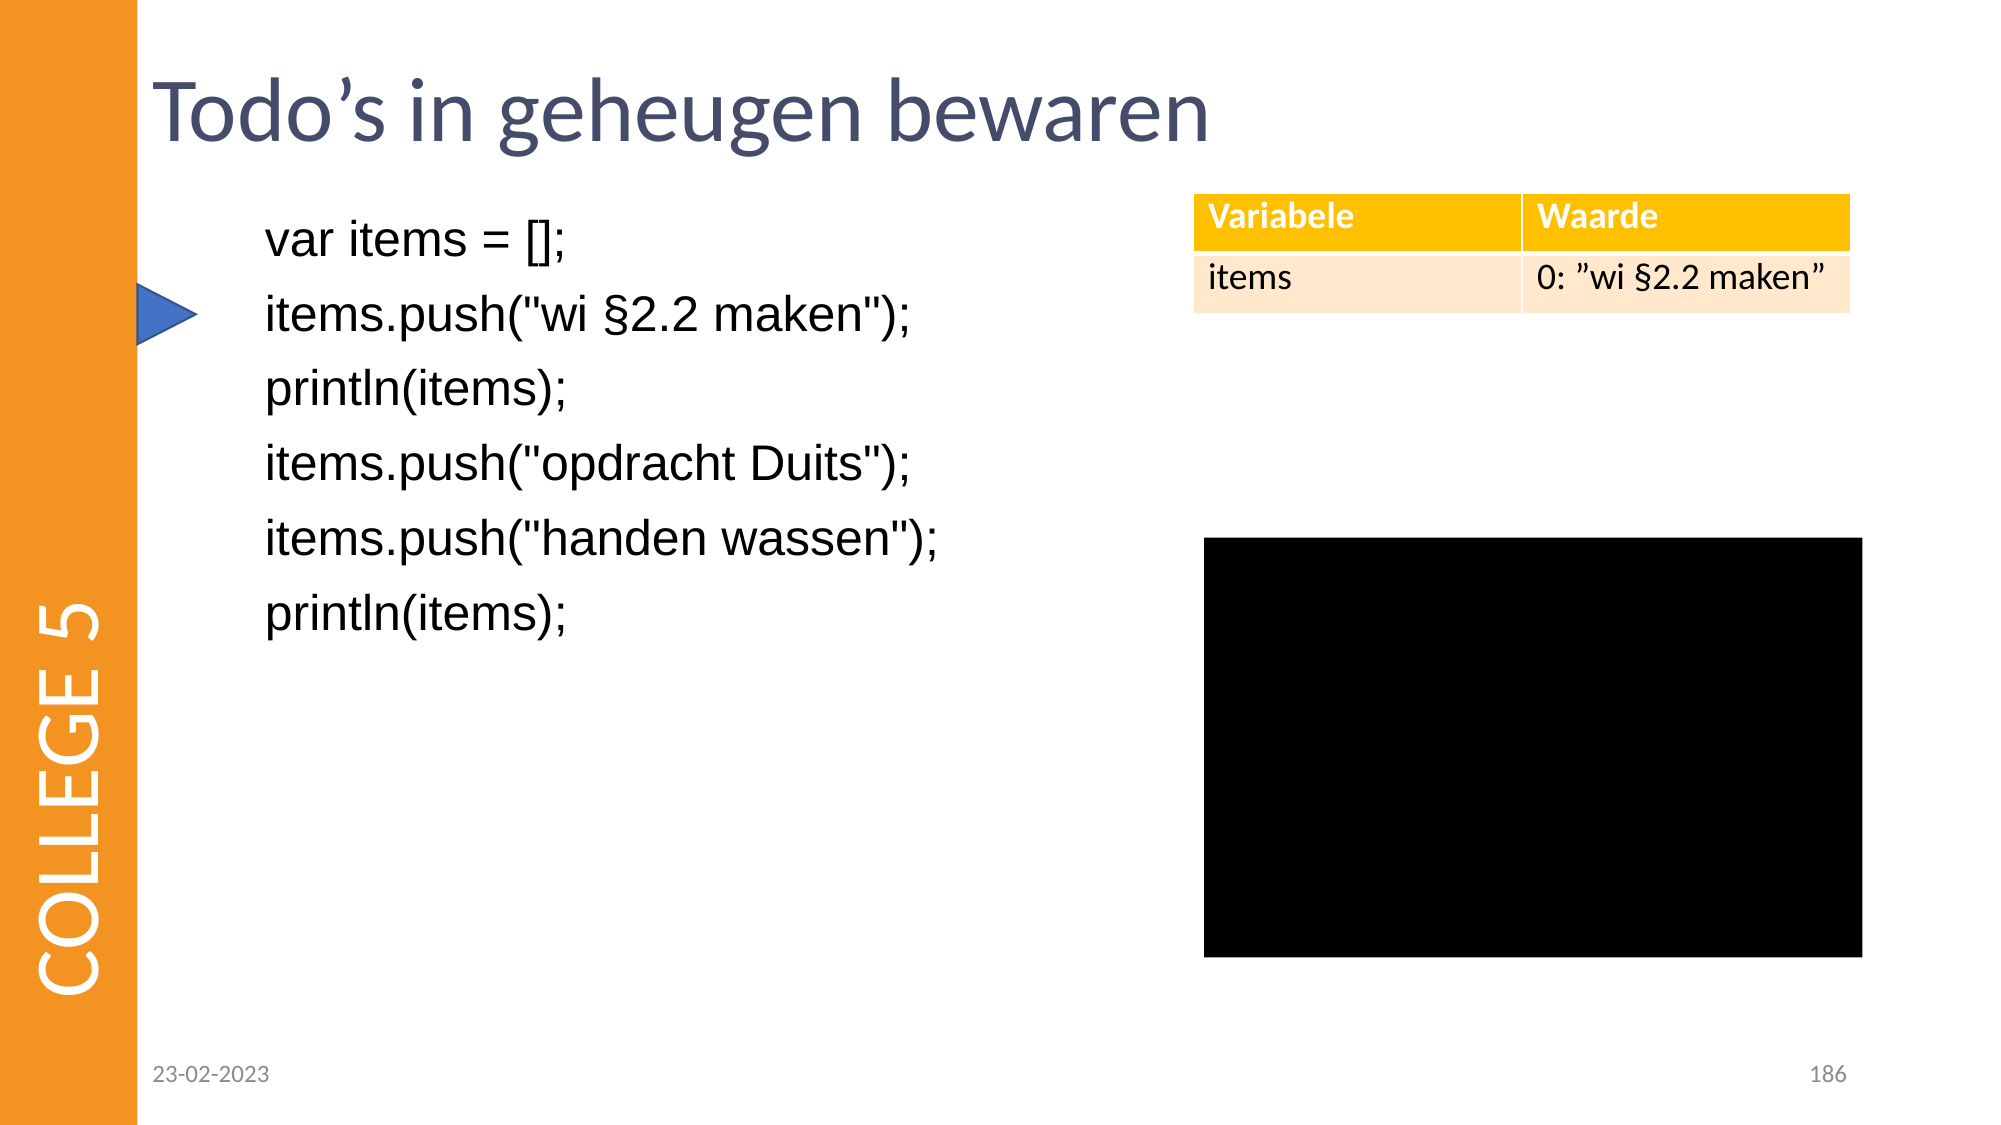

# Todo’s in geheugen bewaren
| Variabele | Waarde |
| --- | --- |
| items | 0: ”wi §2.2 maken” |
var items = [];
items.push("wi §2.2 maken");
println(items);
items.push("opdracht Duits");
items.push("handen wassen");
println(items);

COLLEGE 5

23-02-2023

186